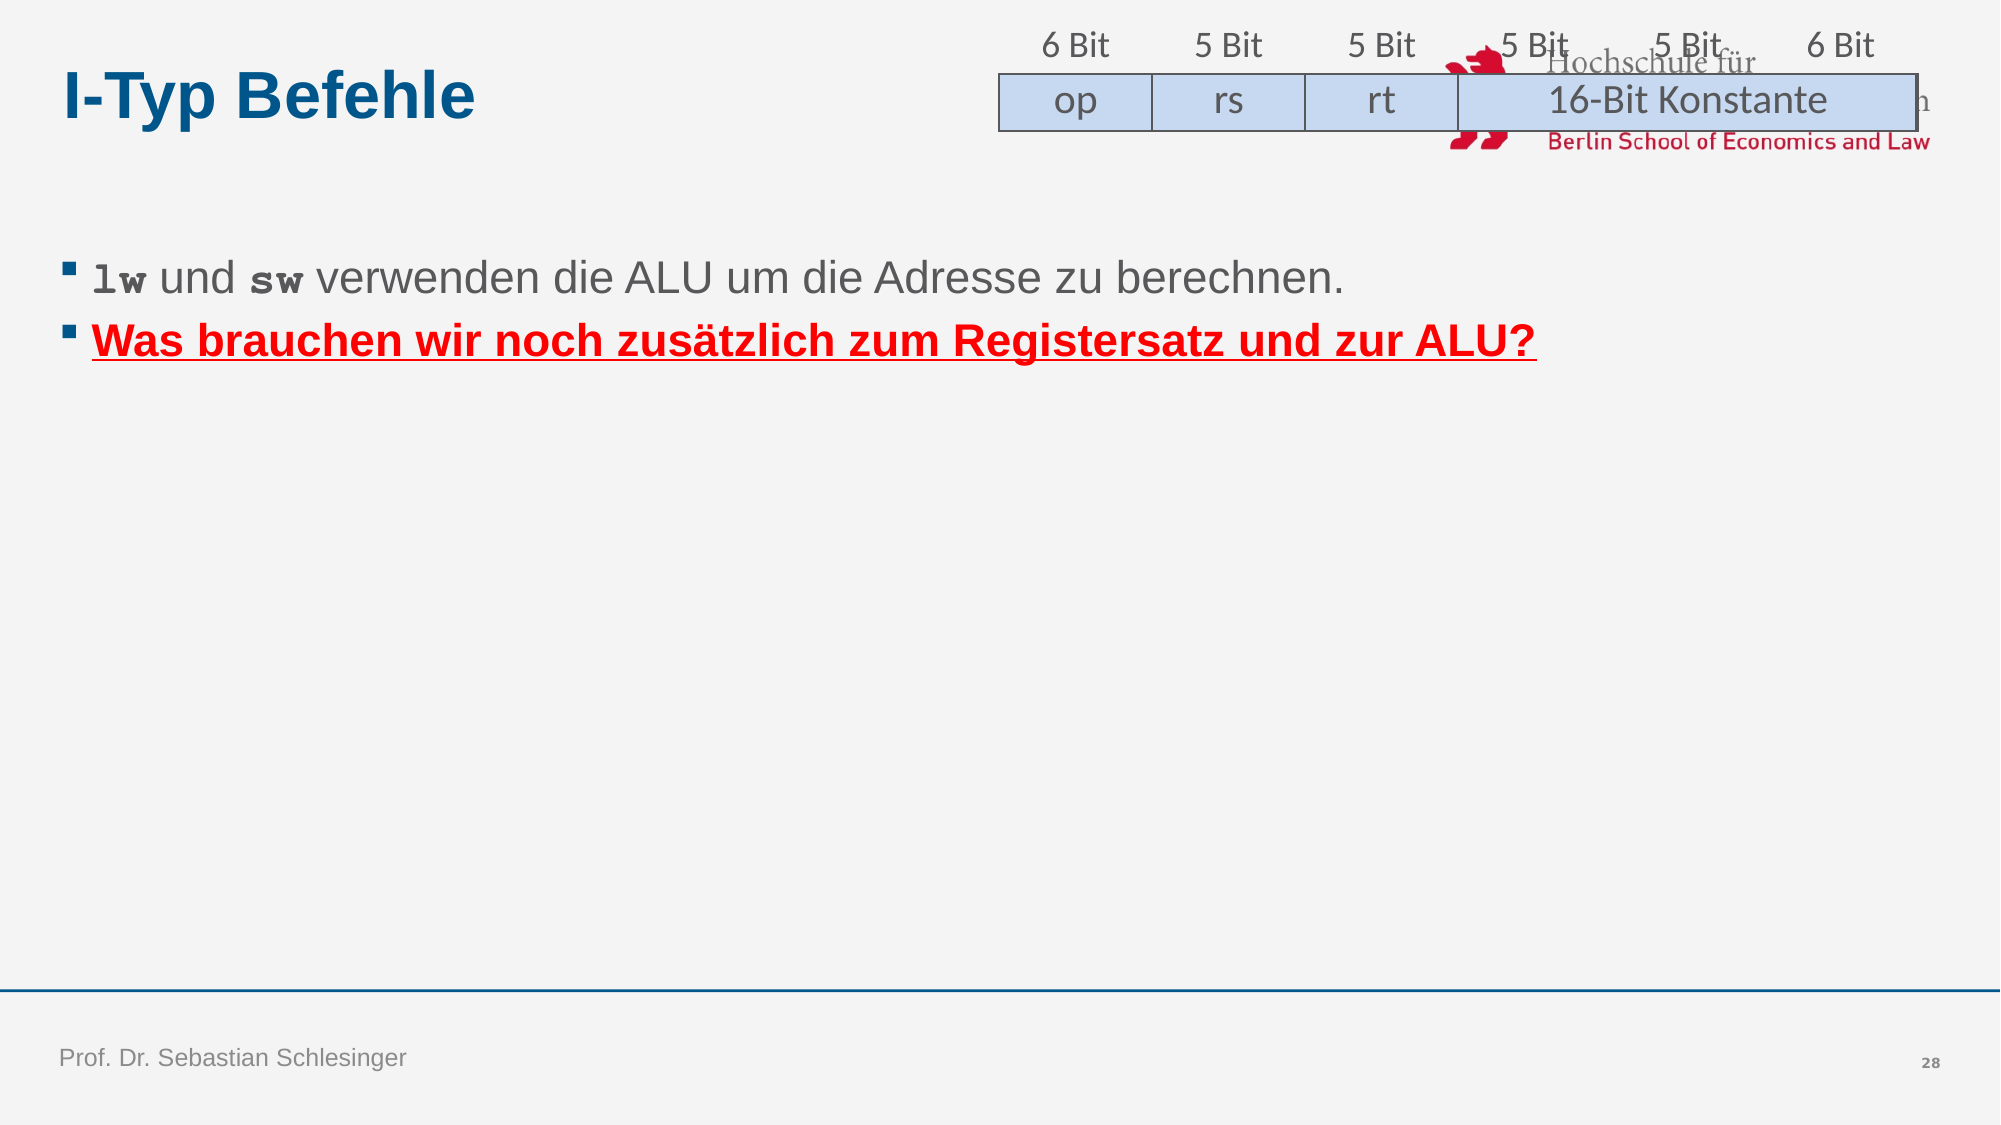

|  | 6 Bit | 5 Bit | 5 Bit | 5 Bit | 5 Bit | 6 Bit |
| --- | --- | --- | --- | --- | --- | --- |
|  | op | rs | rt | 16-Bit Konstante |  |  |
# I-Typ Befehle
lw und sw verwenden die ALU um die Adresse zu berechnen.
Was brauchen wir noch zusätzlich zum Registersatz und zur ALU?
Prof. Dr. Sebastian Schlesinger
28